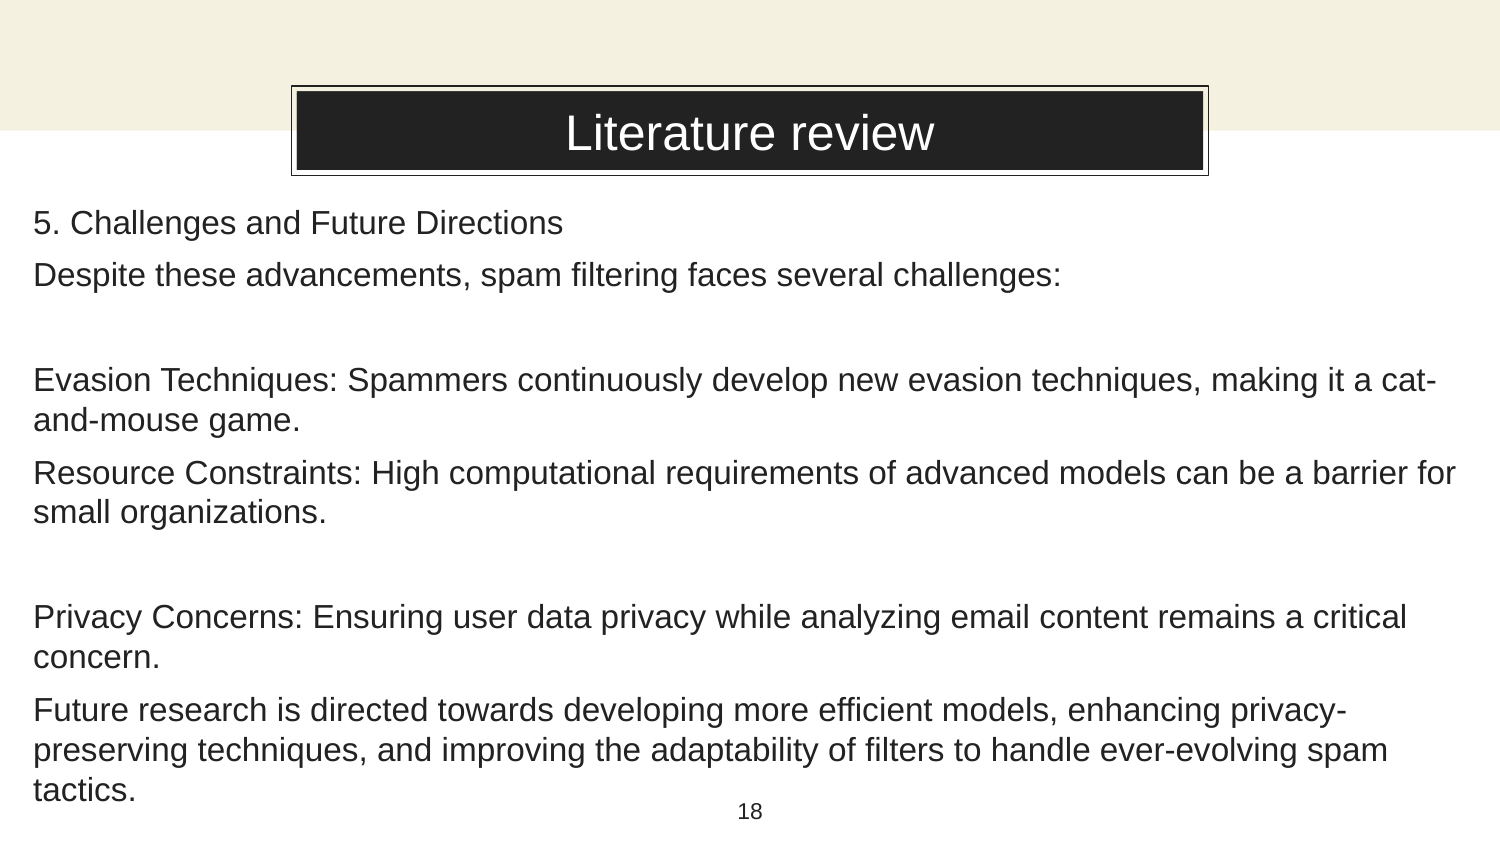

About this template
# Literature review
5. Challenges and Future Directions
Despite these advancements, spam filtering faces several challenges:

Evasion Techniques: Spammers continuously develop new evasion techniques, making it a cat-and-mouse game.
Resource Constraints: High computational requirements of advanced models can be a barrier for small organizations.

Privacy Concerns: Ensuring user data privacy while analyzing email content remains a critical concern.
Future research is directed towards developing more efficient models, enhancing privacy-preserving techniques, and improving the adaptability of filters to handle ever-evolving spam tactics.

Conclusion
The field of email spam filtering has evolved significantly, from simple rule-based systems to sophisticated machine learning and deep learning models. While substantial progress has been made, ongoing research is essential to address the dynamic nature of spam and enhance the robustness and efficiency of spam filters.
18